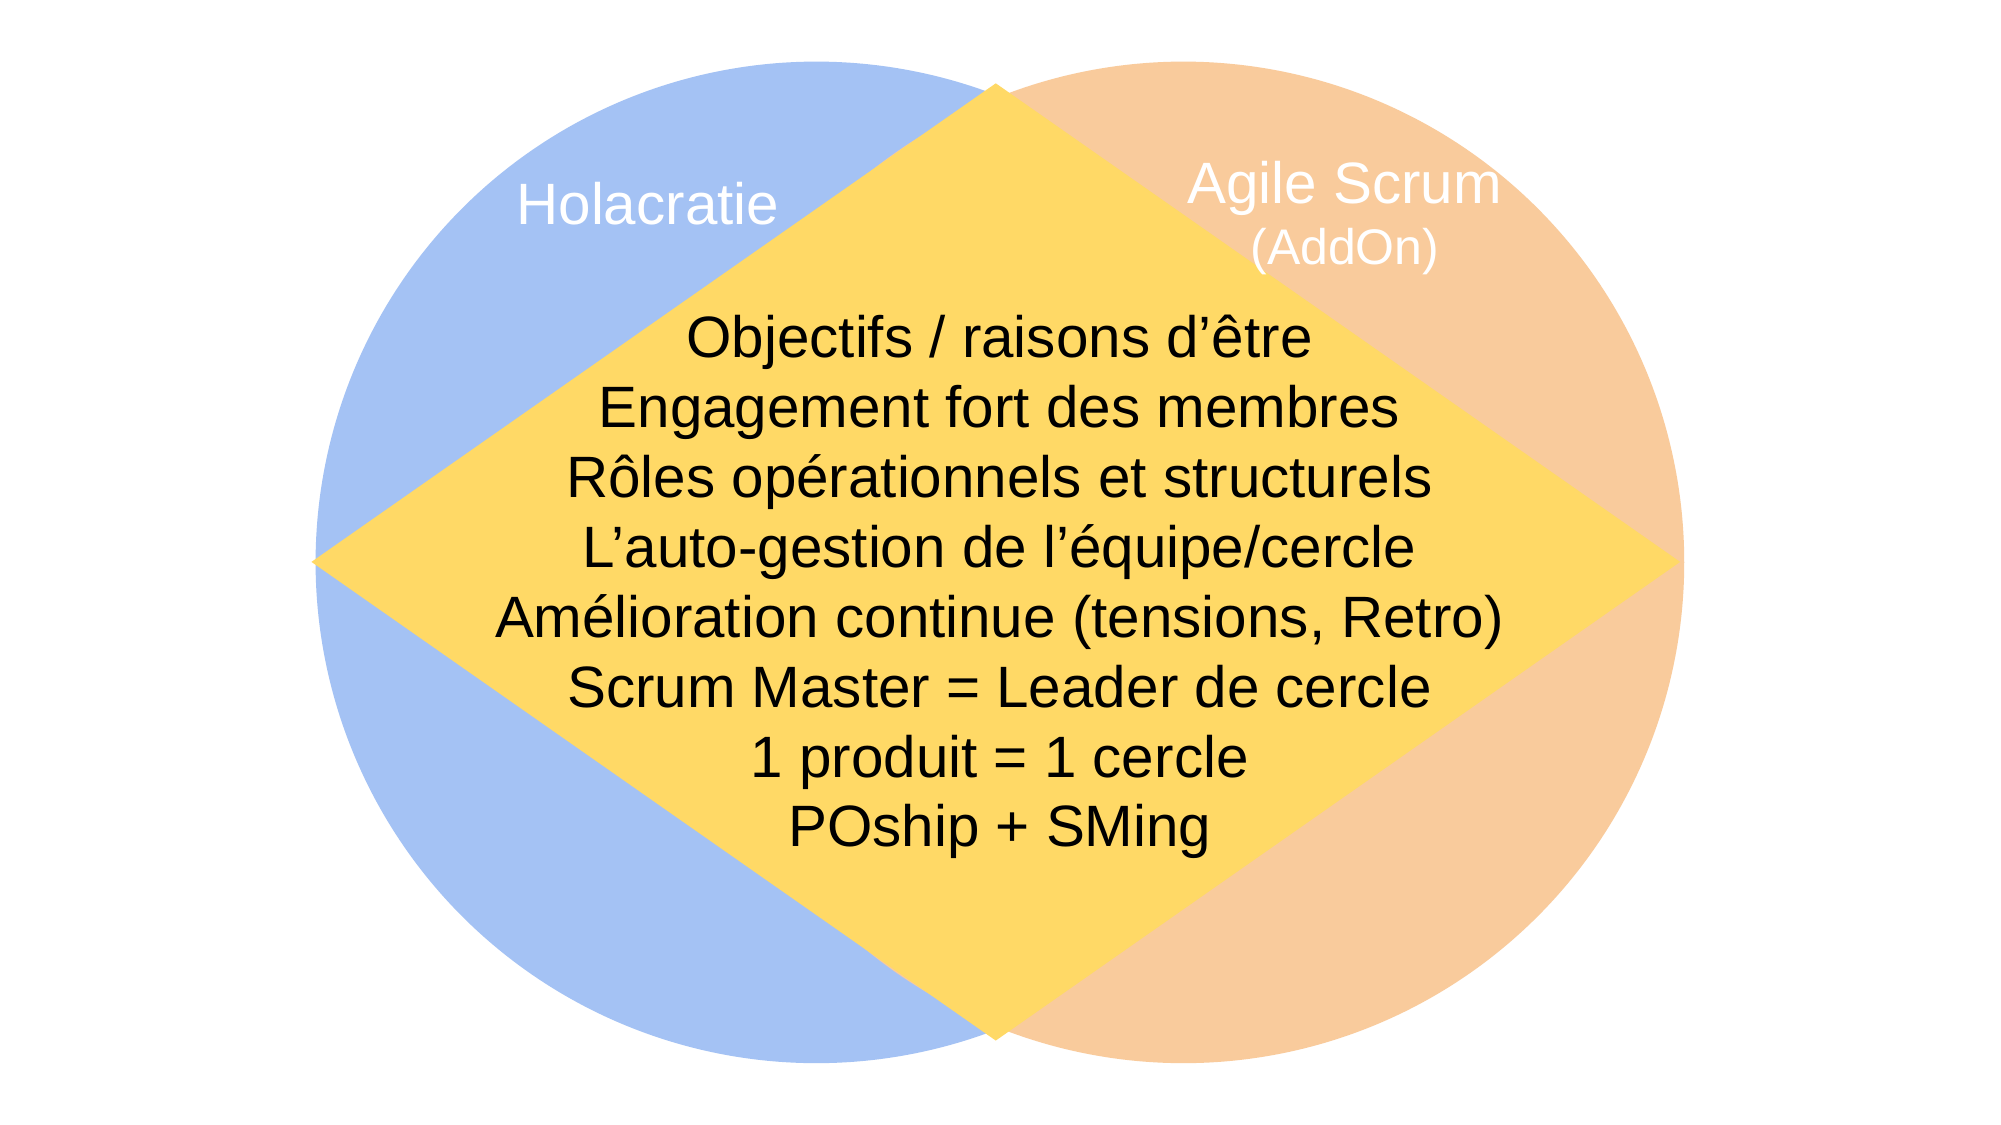

Agile Scrum
(AddOn)
Holacratie
Objectifs / raisons d’être
Engagement fort des membres
Rôles opérationnels et structurels
L’auto-gestion de l’équipe/cercle
Amélioration continue (tensions, Retro)
Scrum Master = Leader de cercle
1 produit = 1 cercle
POship + SMing